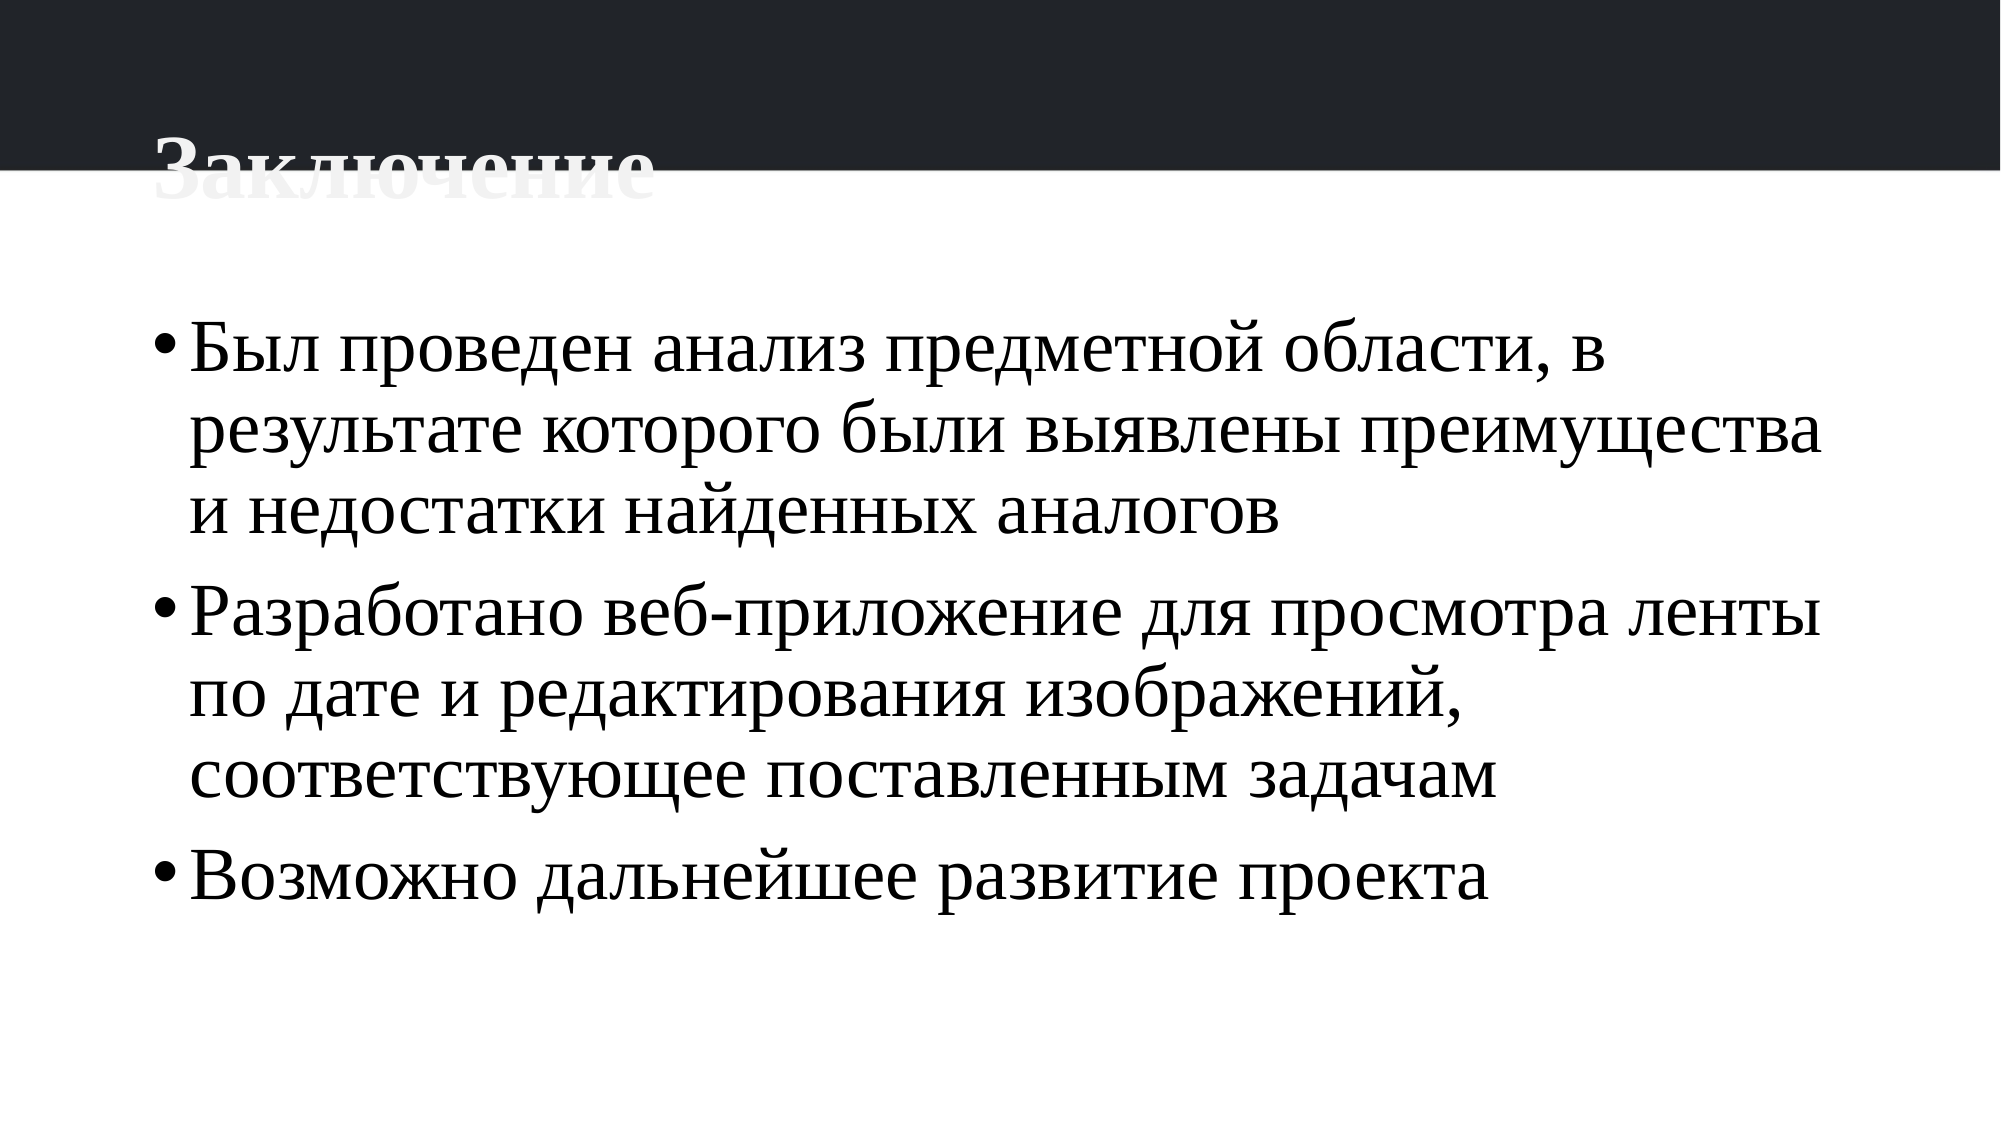

# Заключение
Был проведен анализ предметной области, в результате которого были выявлены преимущества и недостатки найденных аналогов
Разработано веб-приложение для просмотра ленты по дате и редактирования изображений, соответствующее поставленным задачам
Возможно дальнейшее развитие проекта